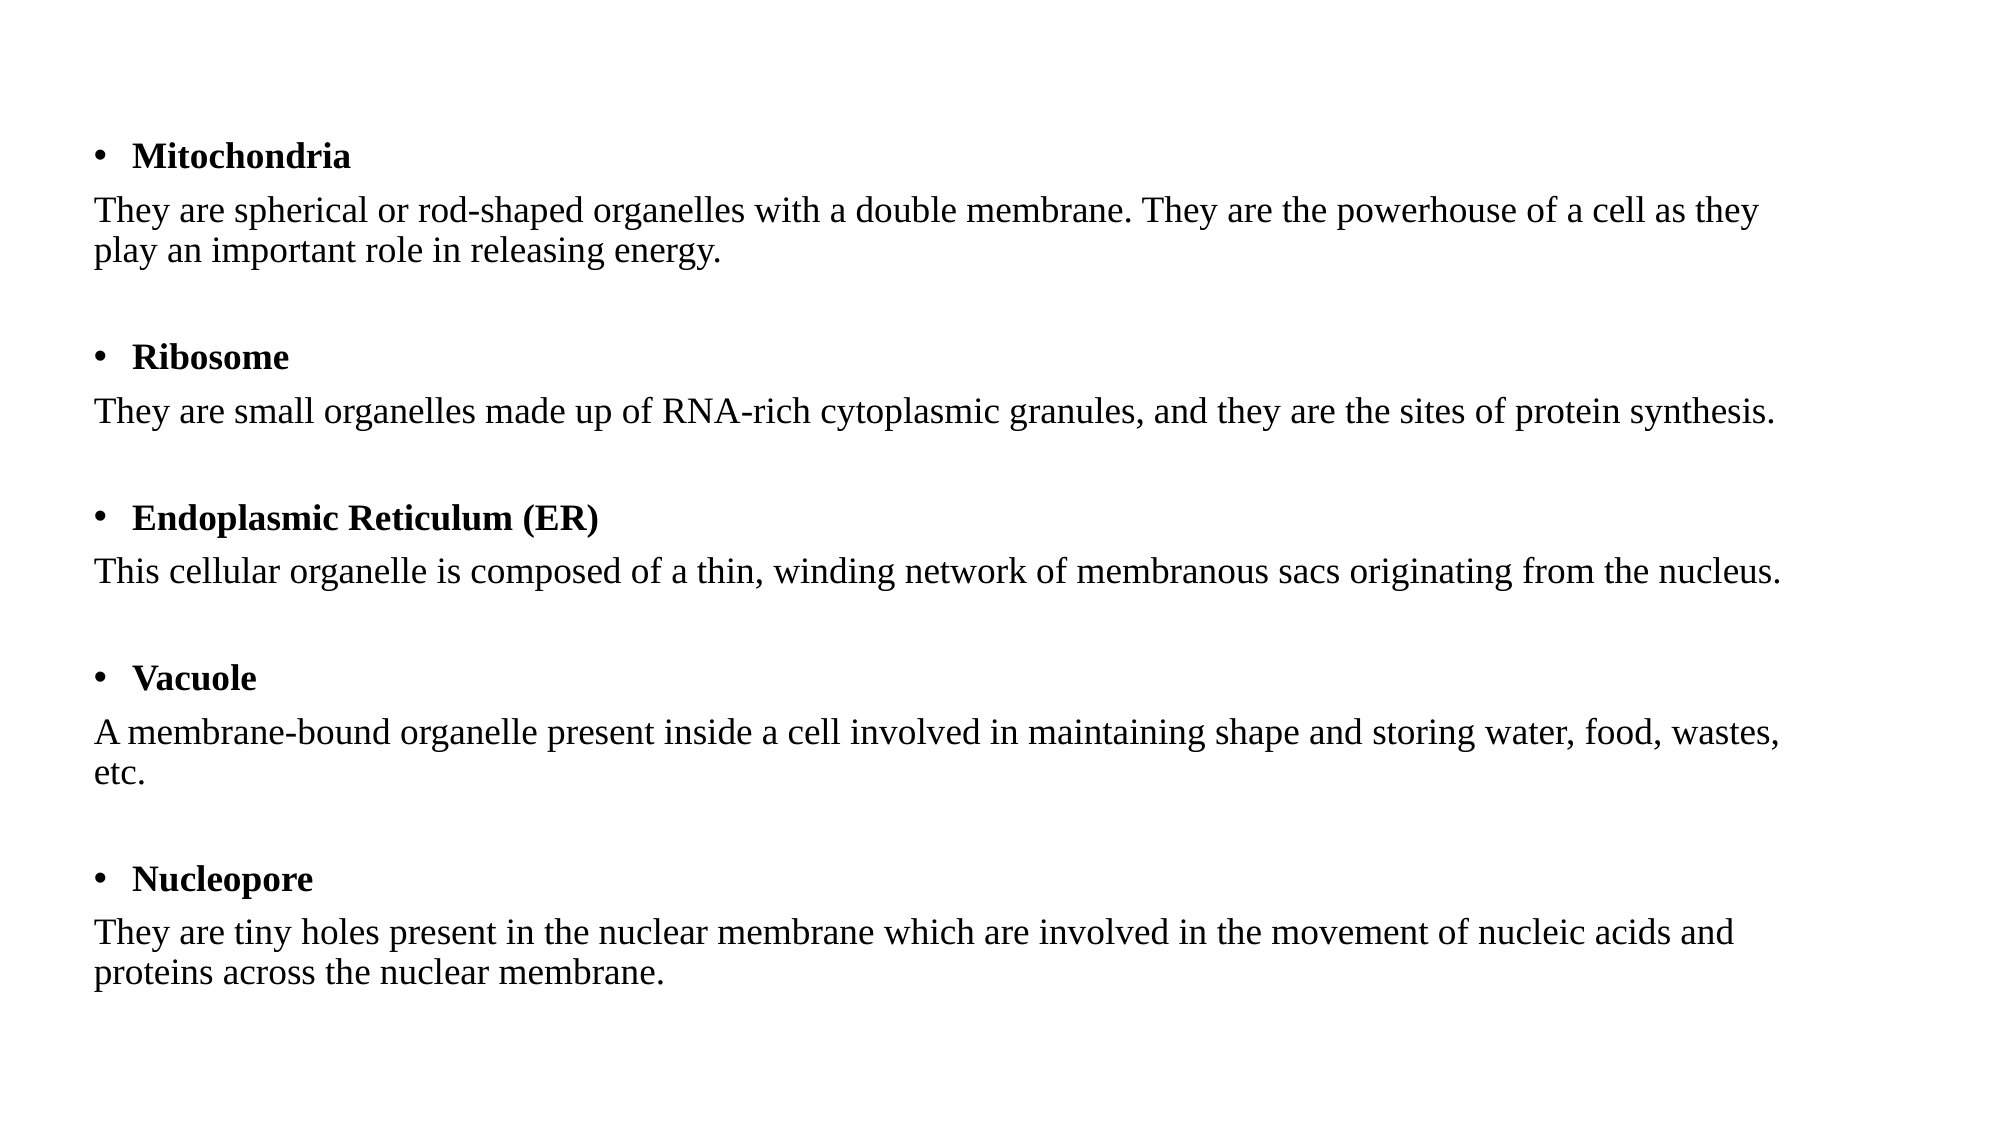

Mitochondria
They are spherical or rod-shaped organelles with a double membrane. They are the powerhouse of a cell as they play an important role in releasing energy.

Ribosome
They are small organelles made up of RNA-rich cytoplasmic granules, and they are the sites of protein synthesis.

Endoplasmic Reticulum (ER)
This cellular organelle is composed of a thin, winding network of membranous sacs originating from the nucleus.

Vacuole
A membrane-bound organelle present inside a cell involved in maintaining shape and storing water, food, wastes, etc.

Nucleopore
They are tiny holes present in the nuclear membrane which are involved in the movement of nucleic acids and proteins across the nuclear membrane.